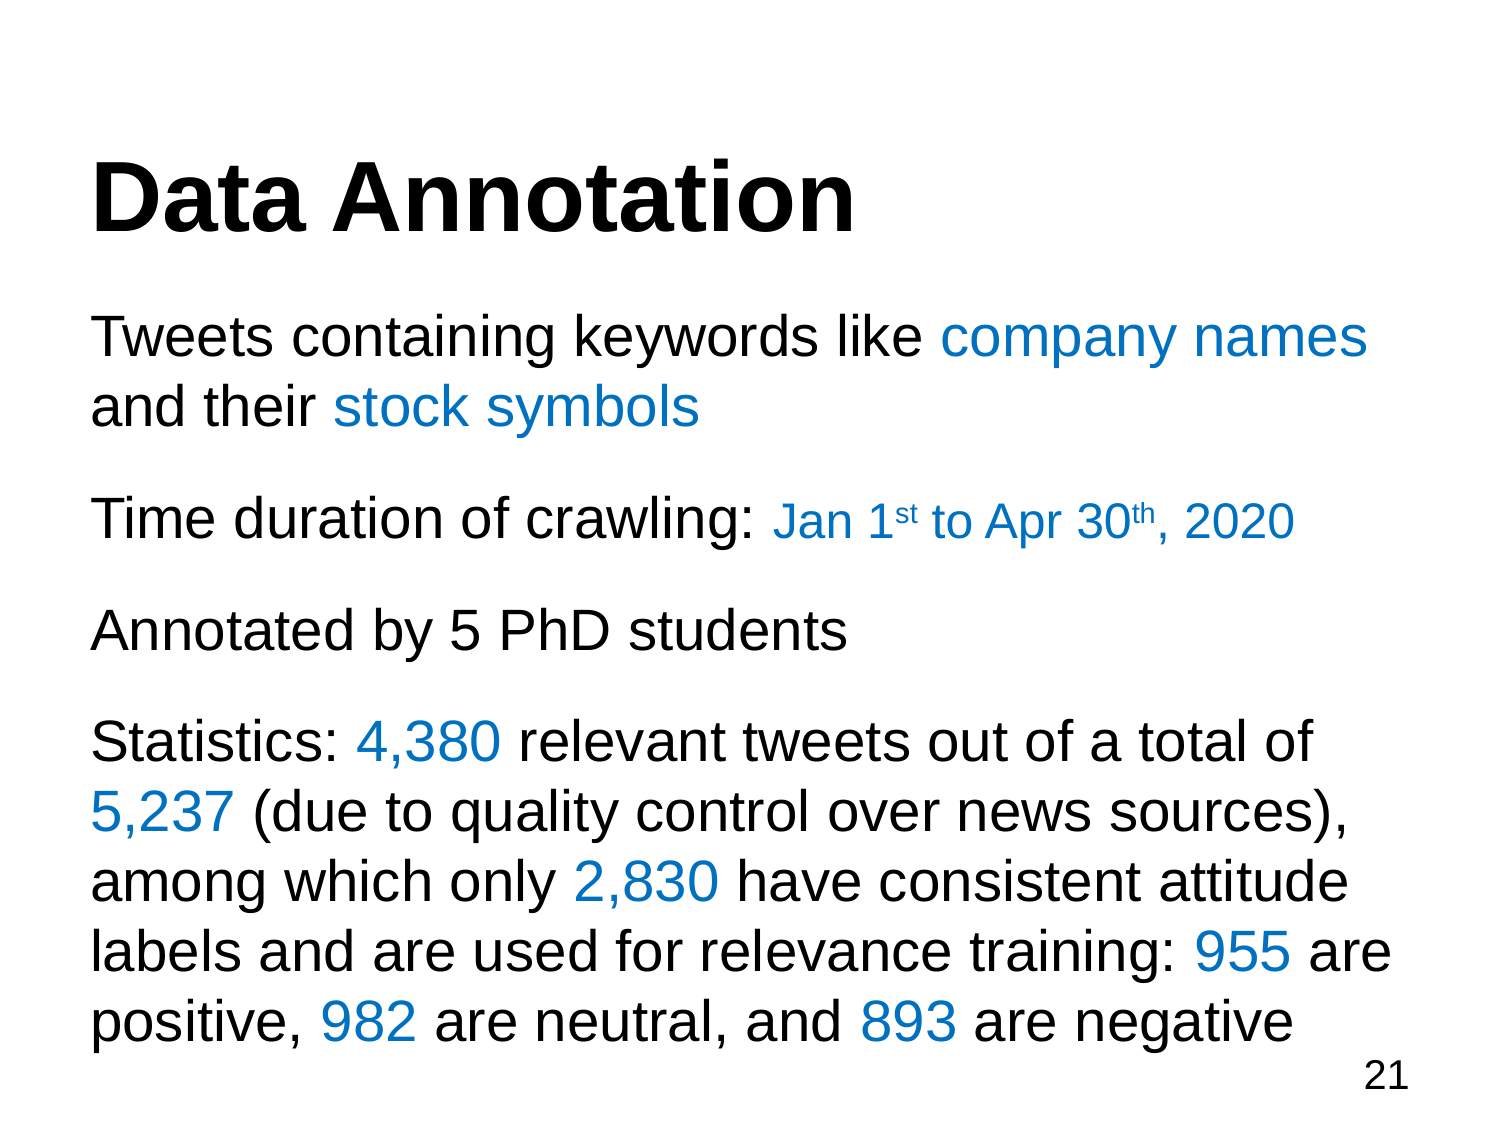

# Data Annotation
Tweets containing keywords like company names and their stock symbols
Time duration of crawling: Jan 1st to Apr 30th, 2020
Annotated by 5 PhD students
Statistics: 4,380 relevant tweets out of a total of 5,237 (due to quality control over news sources), among which only 2,830 have consistent attitude labels and are used for relevance training: 955 are positive, 982 are neutral, and 893 are negative
21